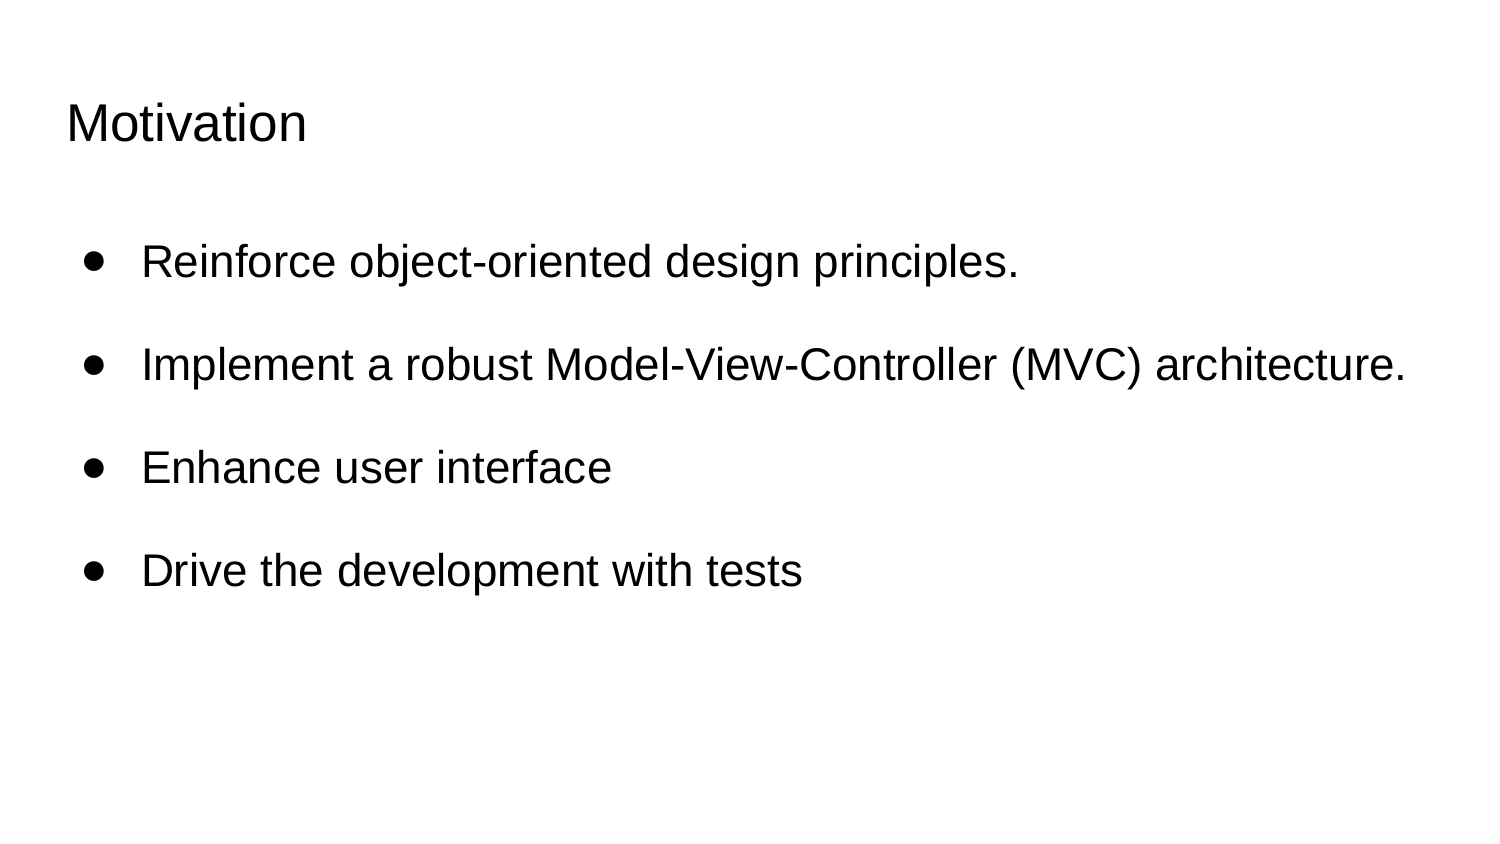

# Motivation
Reinforce object-oriented design principles.
Implement a robust Model-View-Controller (MVC) architecture.
Enhance user interface
Drive the development with tests